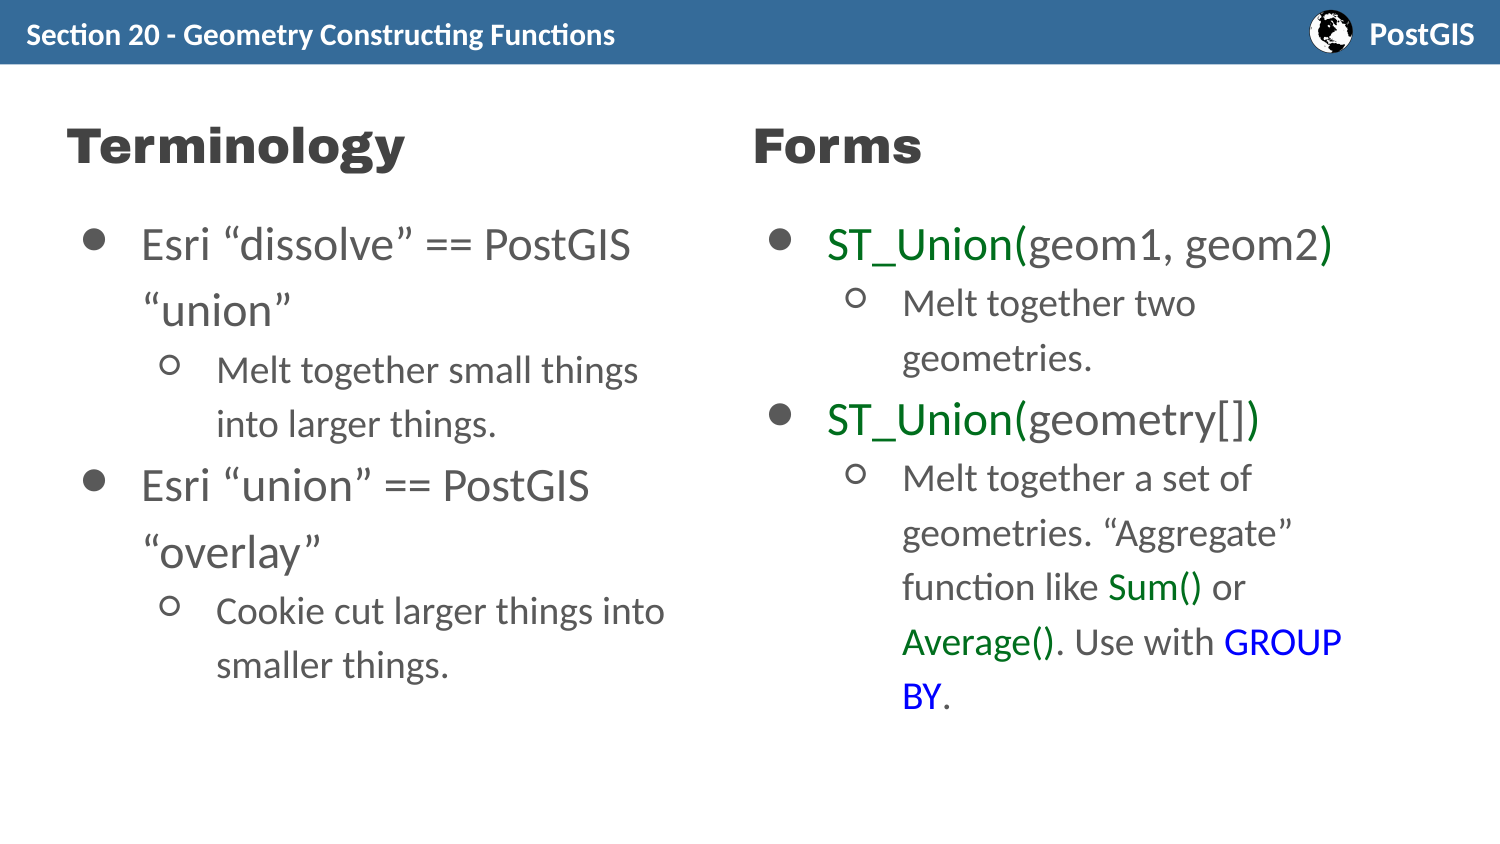

Section 20 - Geometry Constructing Functions
# Terminology
Forms
Esri “dissolve” == PostGIS “union”
Melt together small things into larger things.
Esri “union” == PostGIS “overlay”
Cookie cut larger things into smaller things.
ST_Union(geom1, geom2)
Melt together two geometries.
ST_Union(geometry[])
Melt together a set of geometries. “Aggregate” function like Sum() or Average(). Use with GROUP BY.